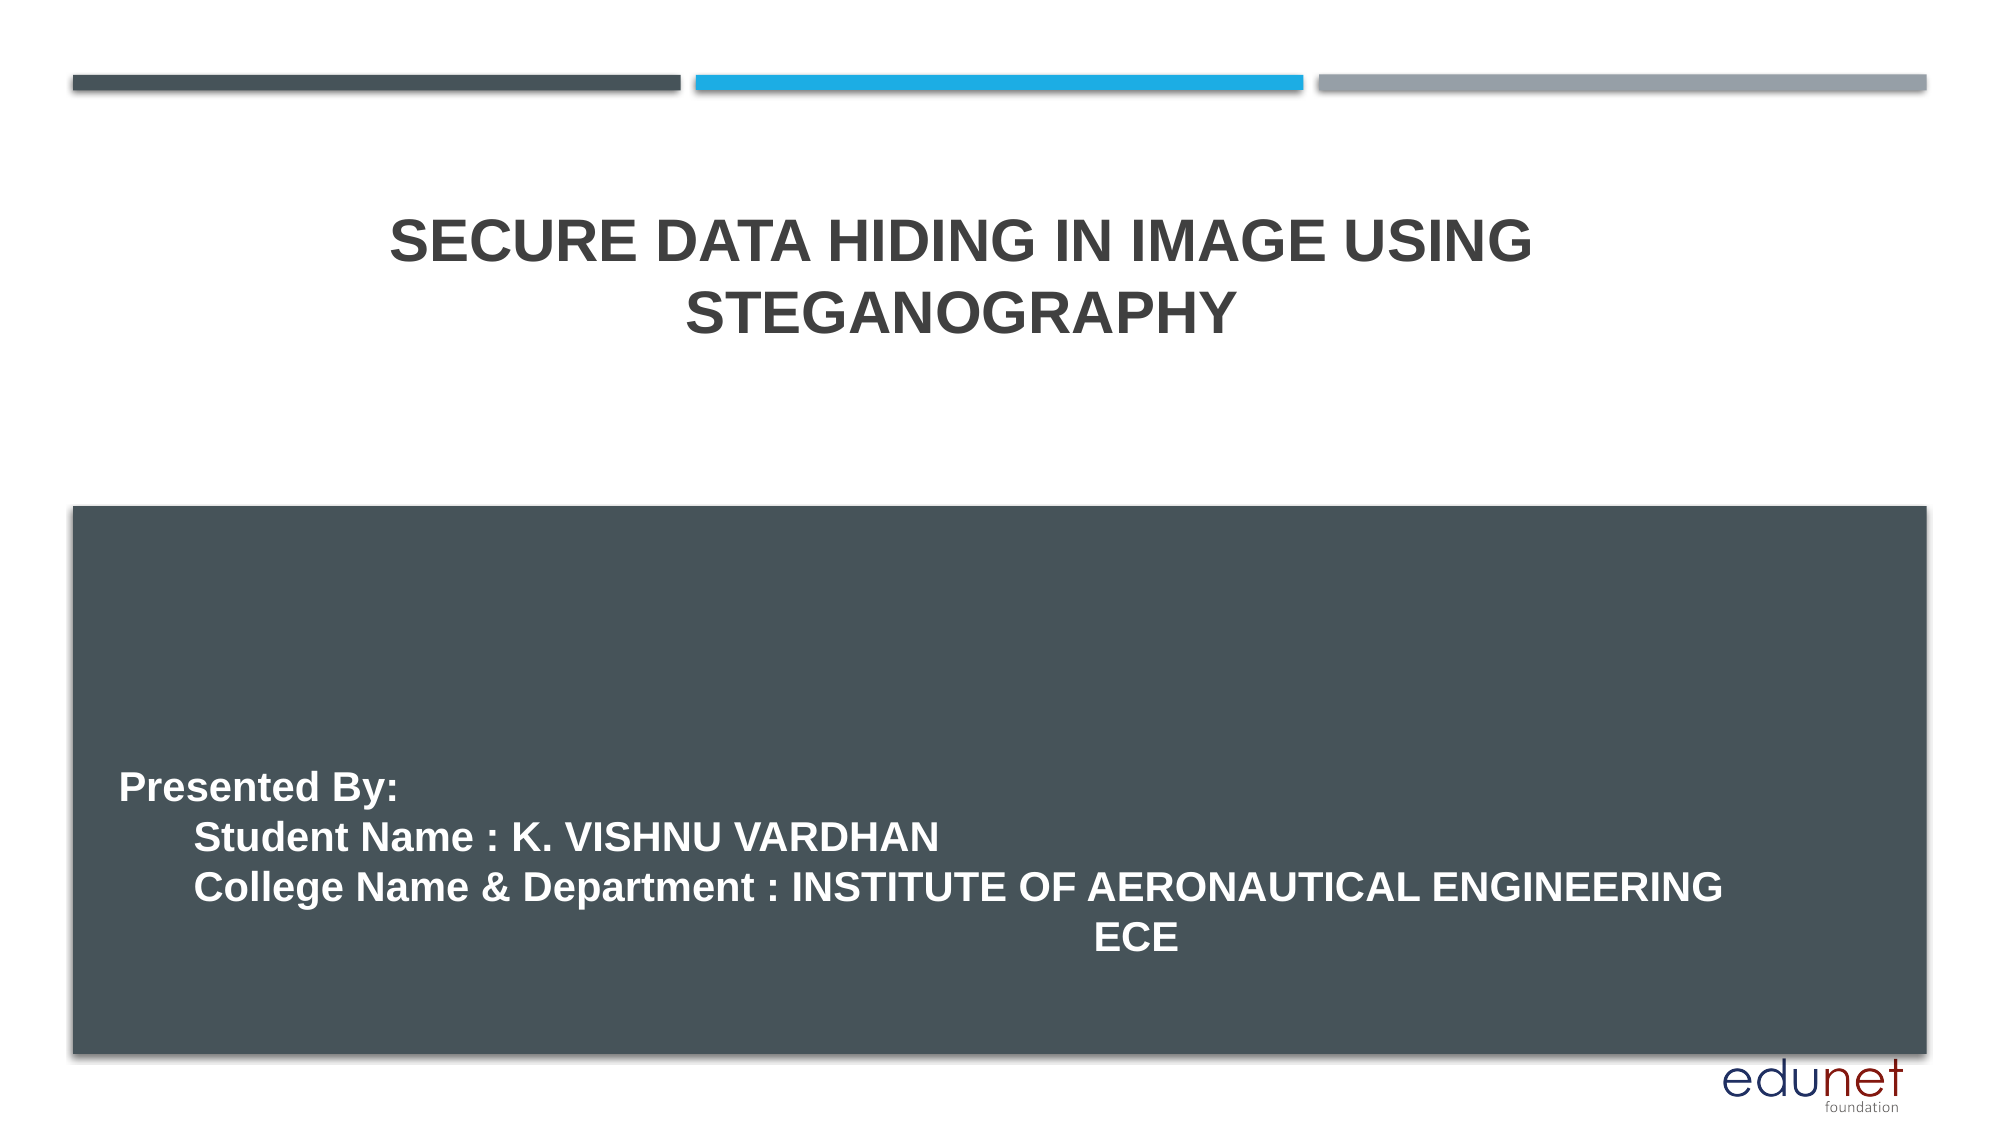

# Secure Data Hiding in Image Using Steganography
Presented By:
Student Name : K. VISHNU VARDHAN
College Name & Department : INSTITUTE OF AERONAUTICAL ENGINEERING
						ECE